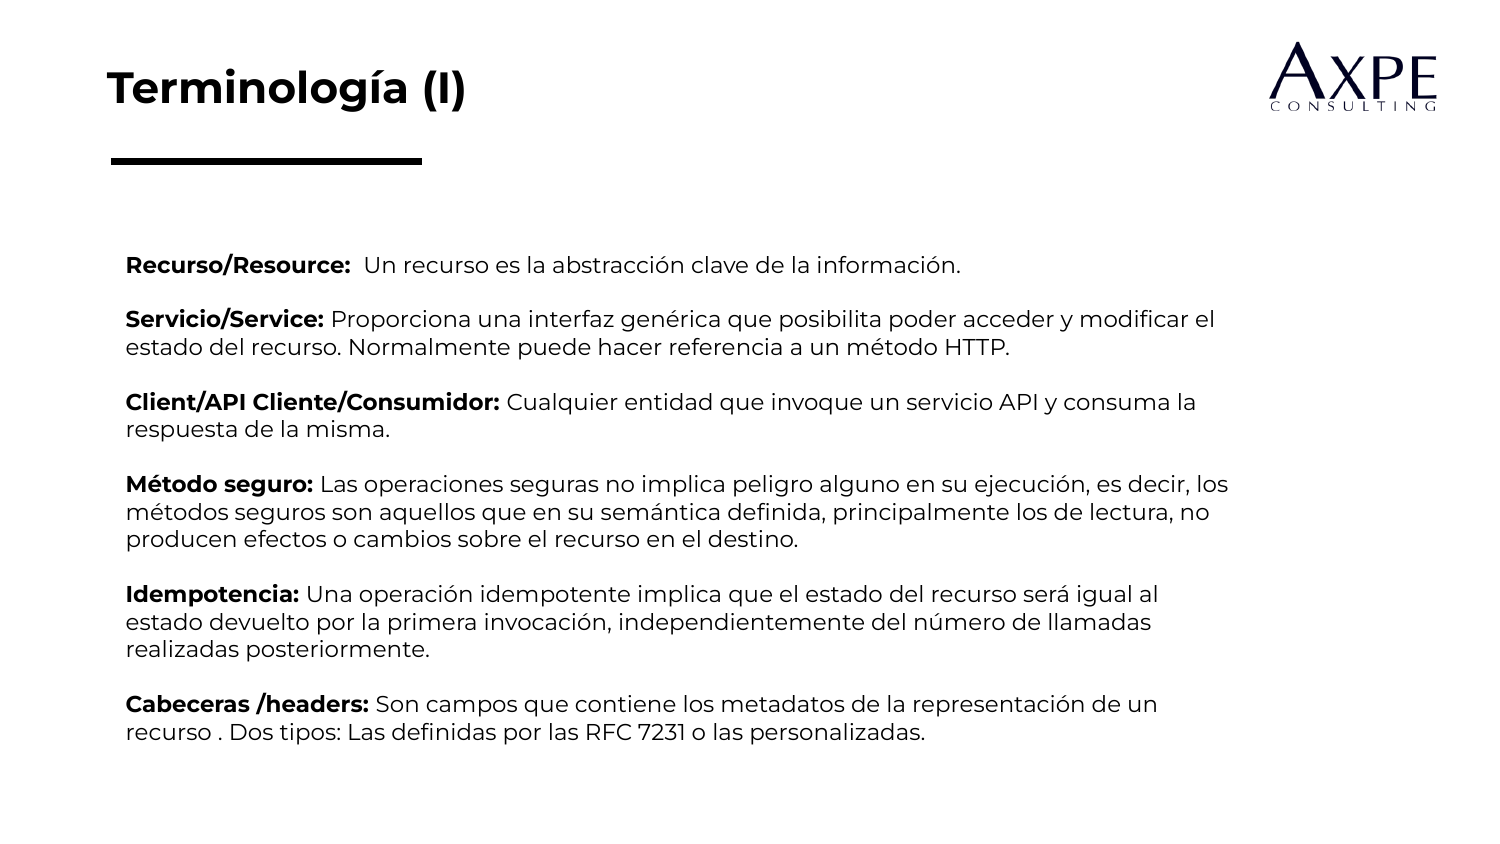

Terminología (I)
Recurso/Resource:  Un recurso es la abstracción clave de la información.

Servicio/Service: Proporciona una interfaz genérica que posibilita poder acceder y modificar el estado del recurso. Normalmente puede hacer referencia a un método HTTP.

Client/API Cliente/Consumidor: Cualquier entidad que invoque un servicio API y consuma la respuesta de la misma.

Método seguro: Las operaciones seguras no implica peligro alguno en su ejecución, es decir, los métodos seguros son aquellos que en su semántica definida, principalmente los de lectura, no producen efectos o cambios sobre el recurso en el destino.

Idempotencia: Una operación idempotente implica que el estado del recurso será igual al estado devuelto por la primera invocación, independientemente del número de llamadas realizadas posteriormente.

Cabeceras /headers: Son campos que contiene los metadatos de la representación de un recurso . Dos tipos: Las definidas por las RFC 7231 o las personalizadas.